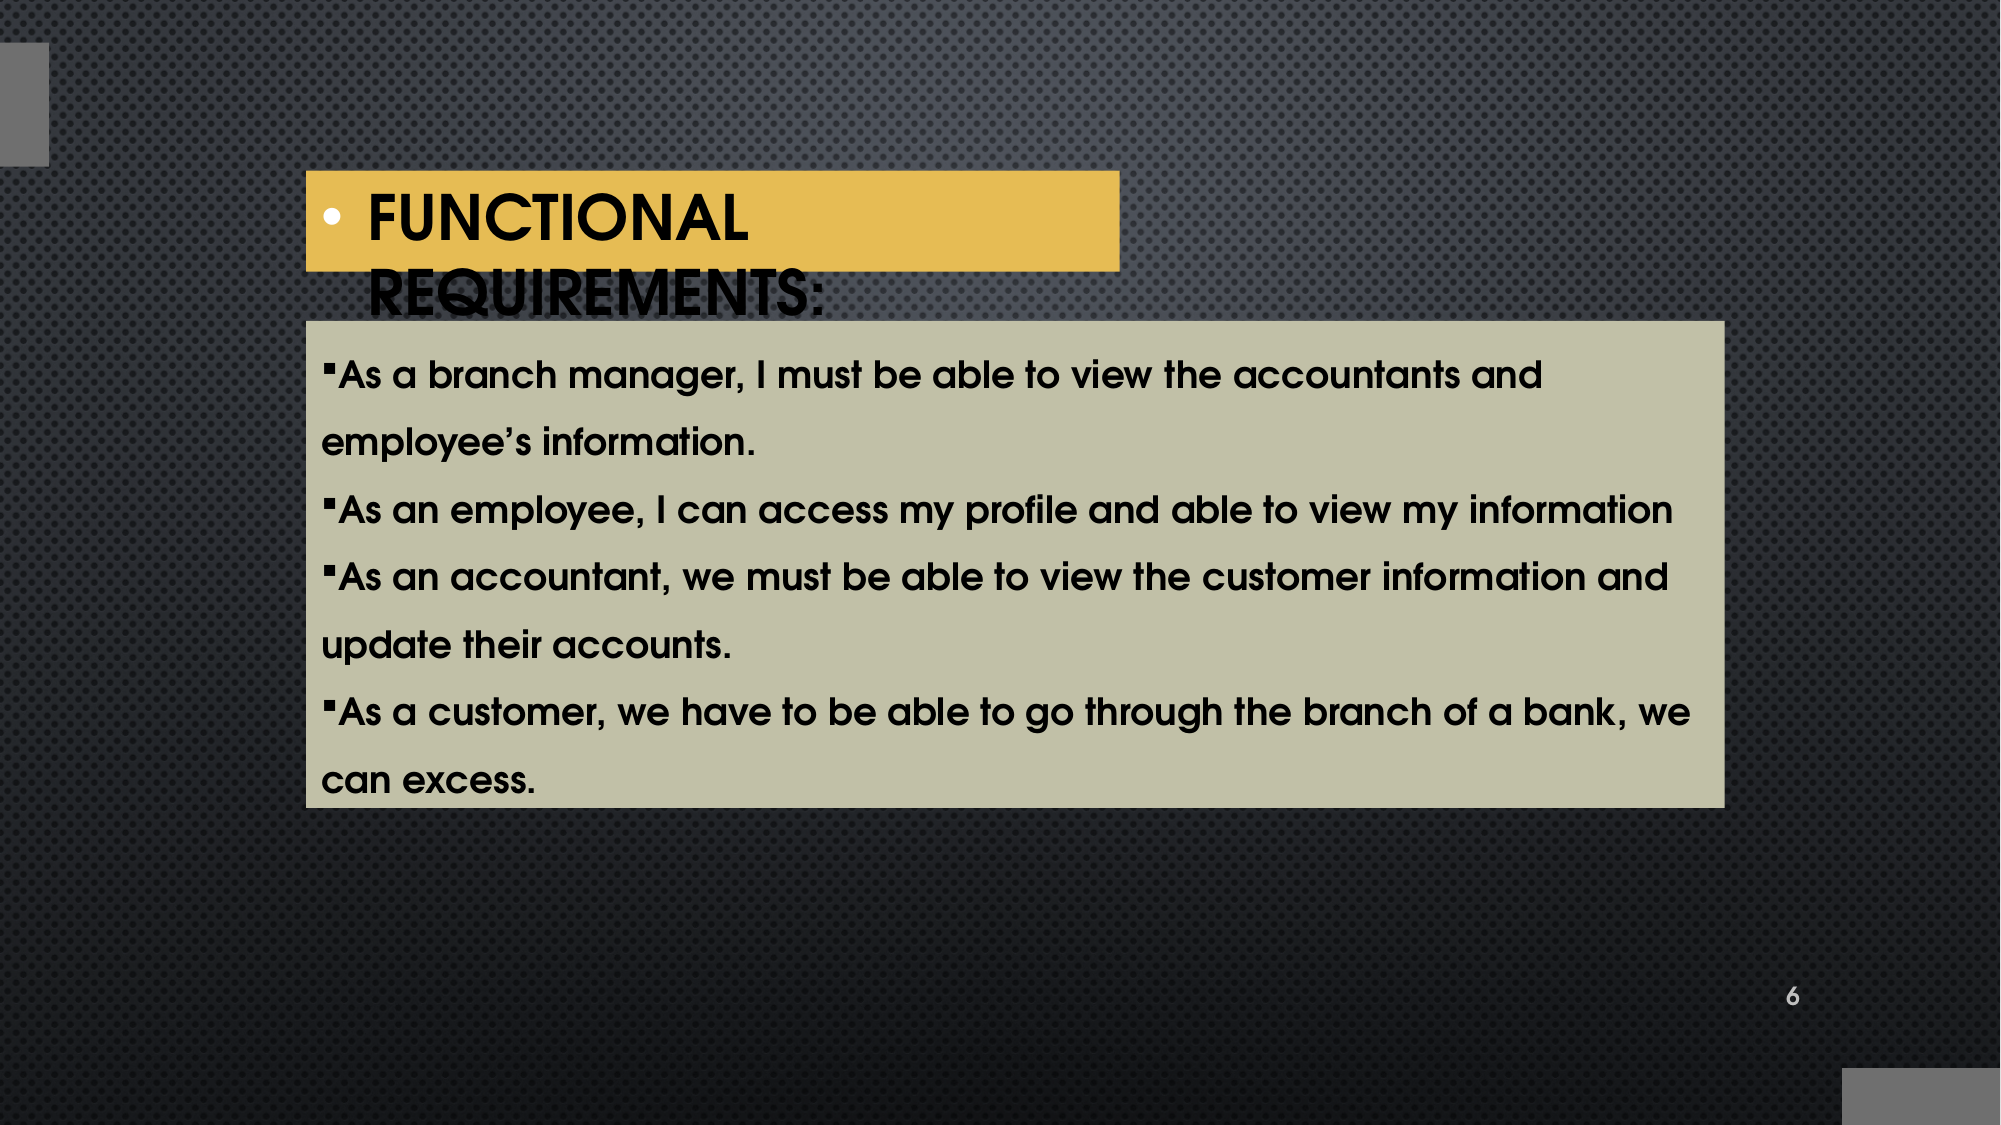

Functional requirements:
As a branch manager, I must be able to view the accountants and employee’s information.
As an employee, I can access my profile and able to view my information
As an accountant, we must be able to view the customer information and update their accounts.
As a customer, we have to be able to go through the branch of a bank, we can excess.
6